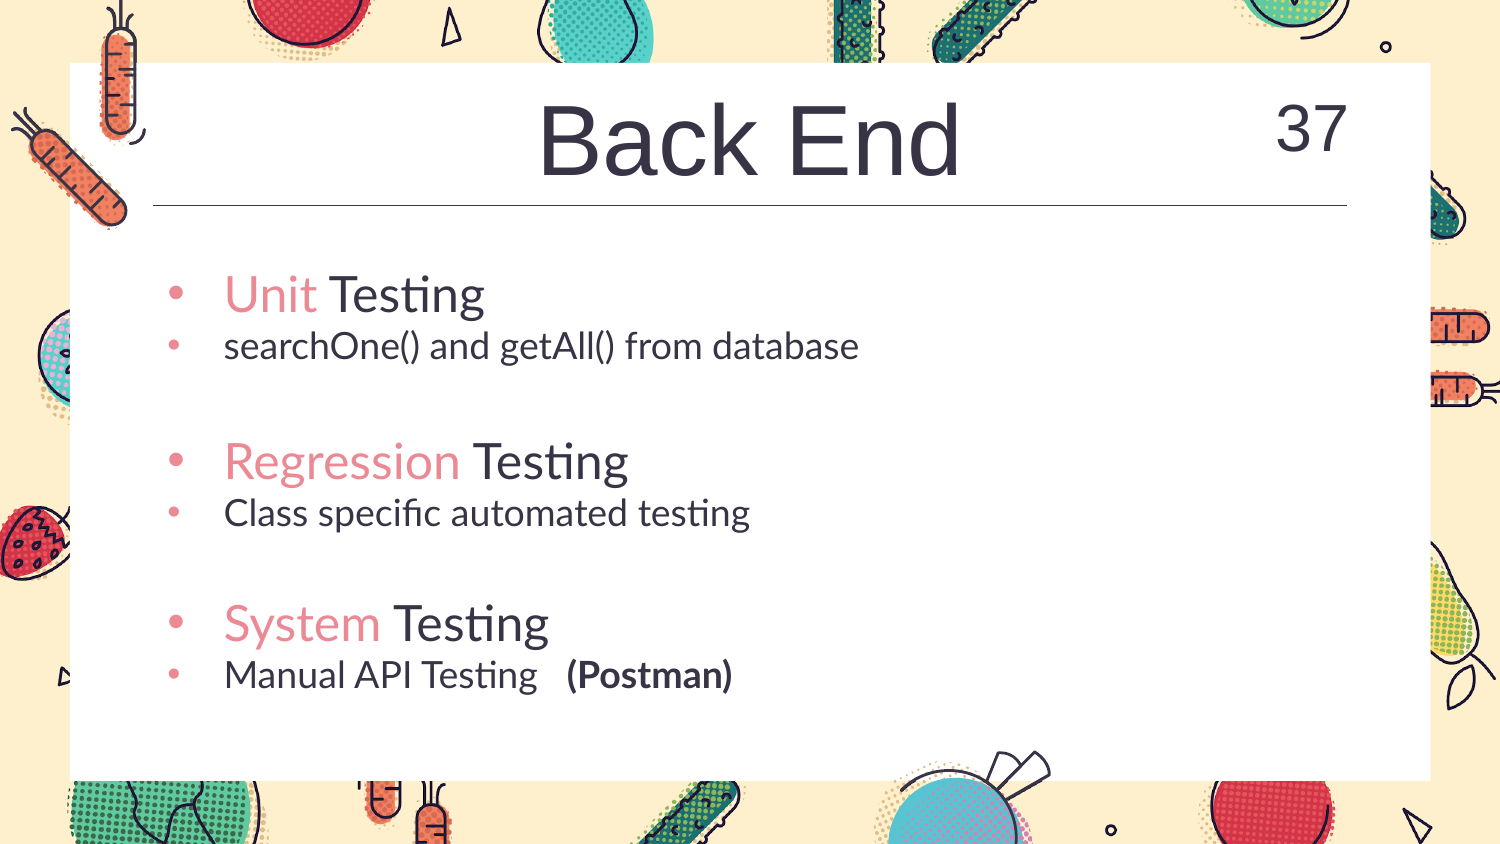

# Back End
37
Unit Testing
searchOne() and getAll() from database
Regression Testing
Class specific automated testing
System Testing
Manual API Testing   (Postman)